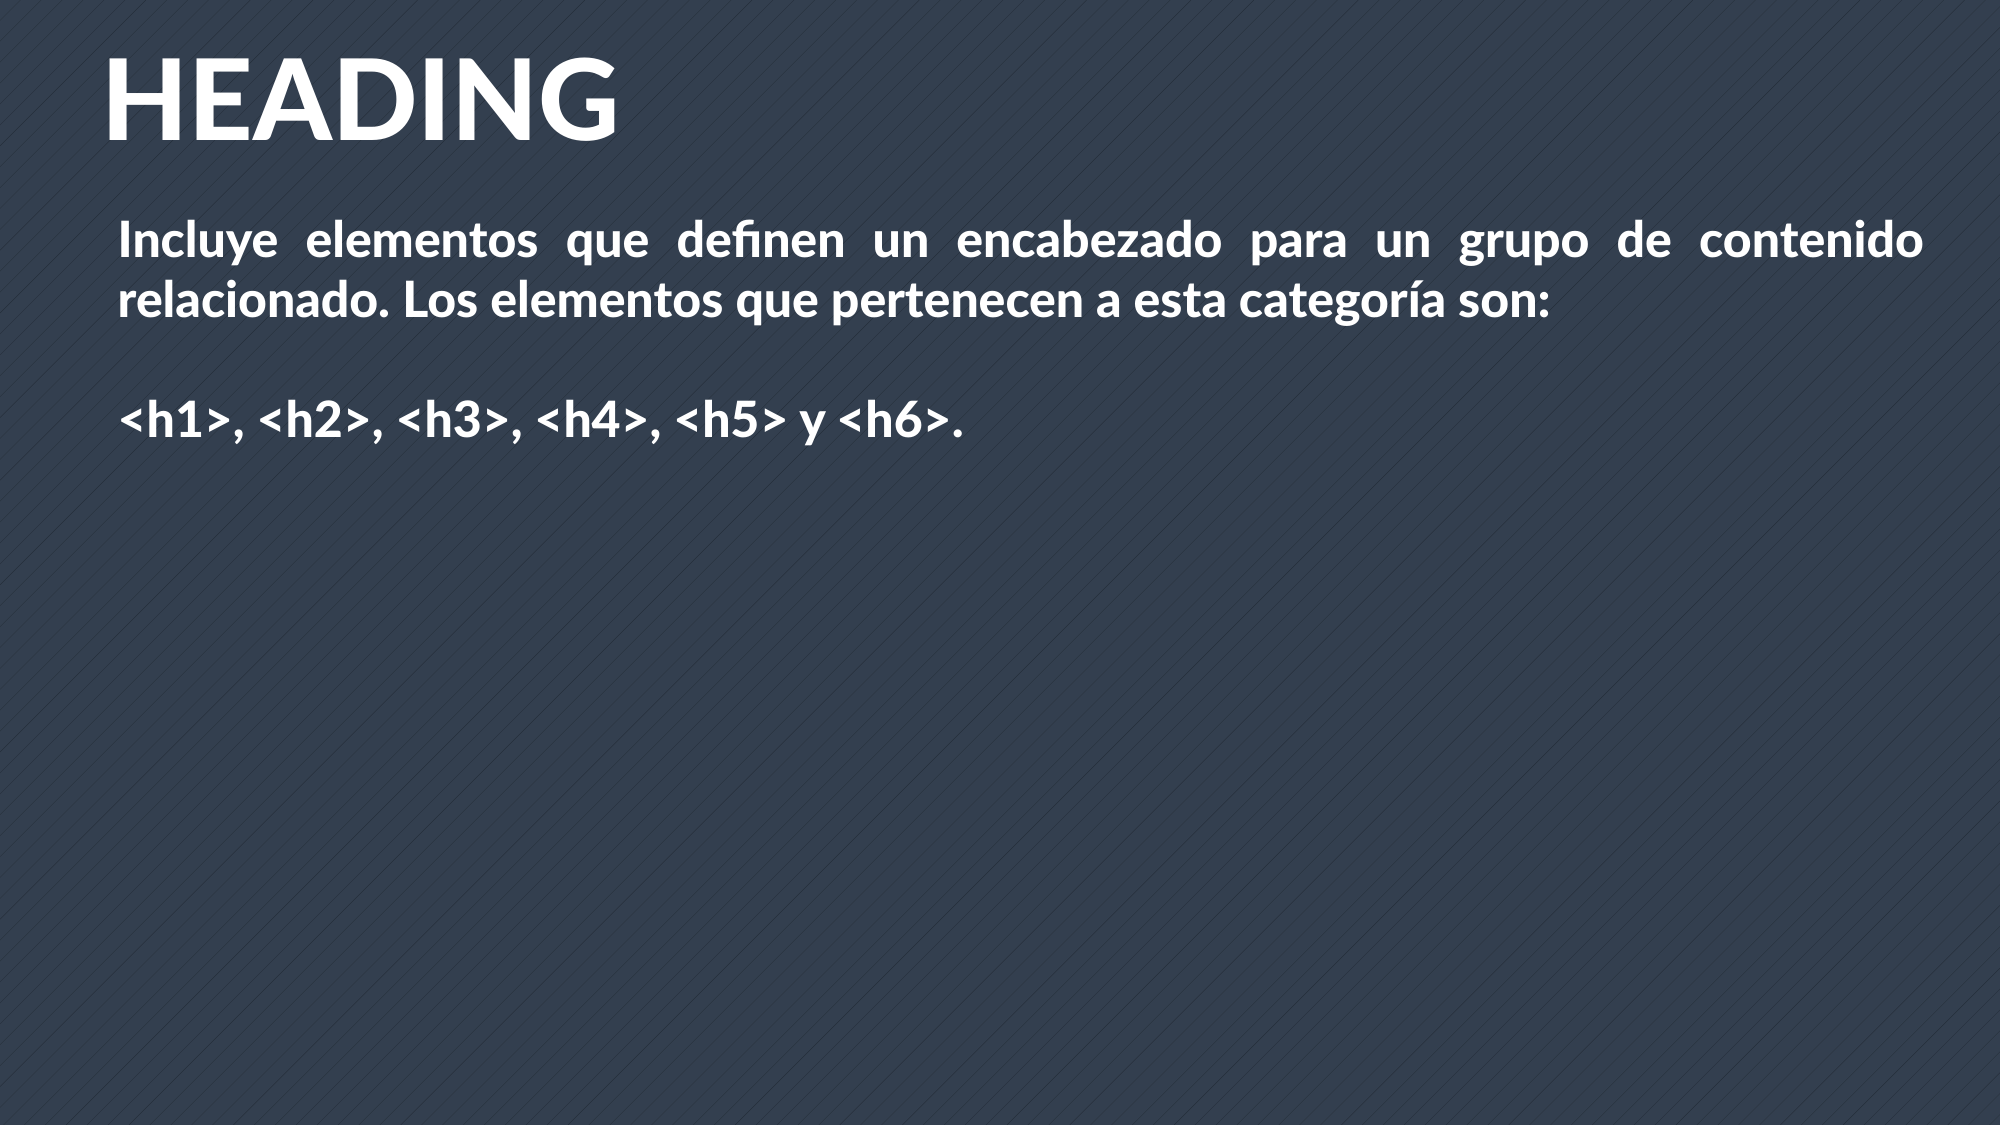

HEADING
Incluye elementos que definen un encabezado para un grupo de contenido relacionado. Los elementos que pertenecen a esta categoría son:

<h1>, <h2>, <h3>, <h4>, <h5> y <h6>.